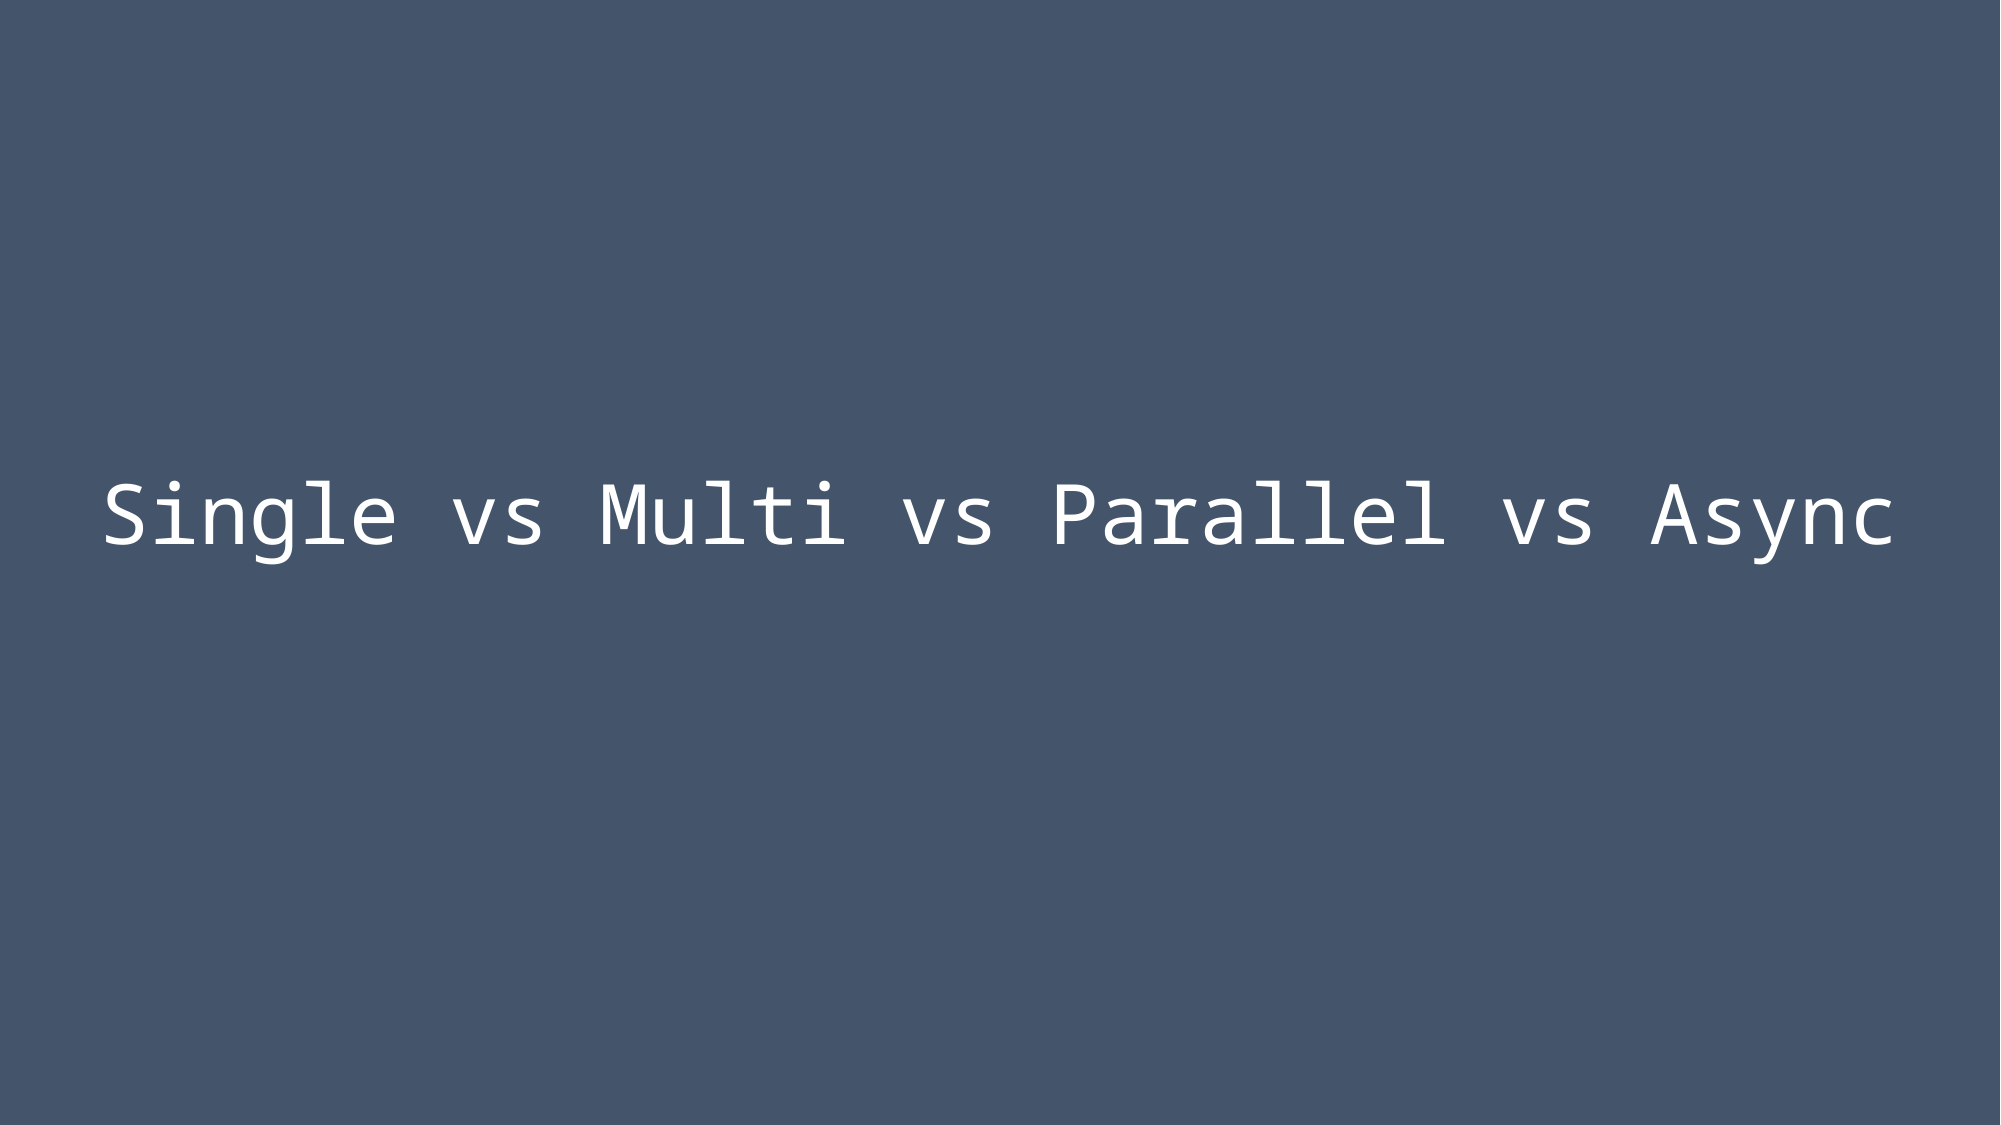

Single vs Multi vs Parallel vs Async